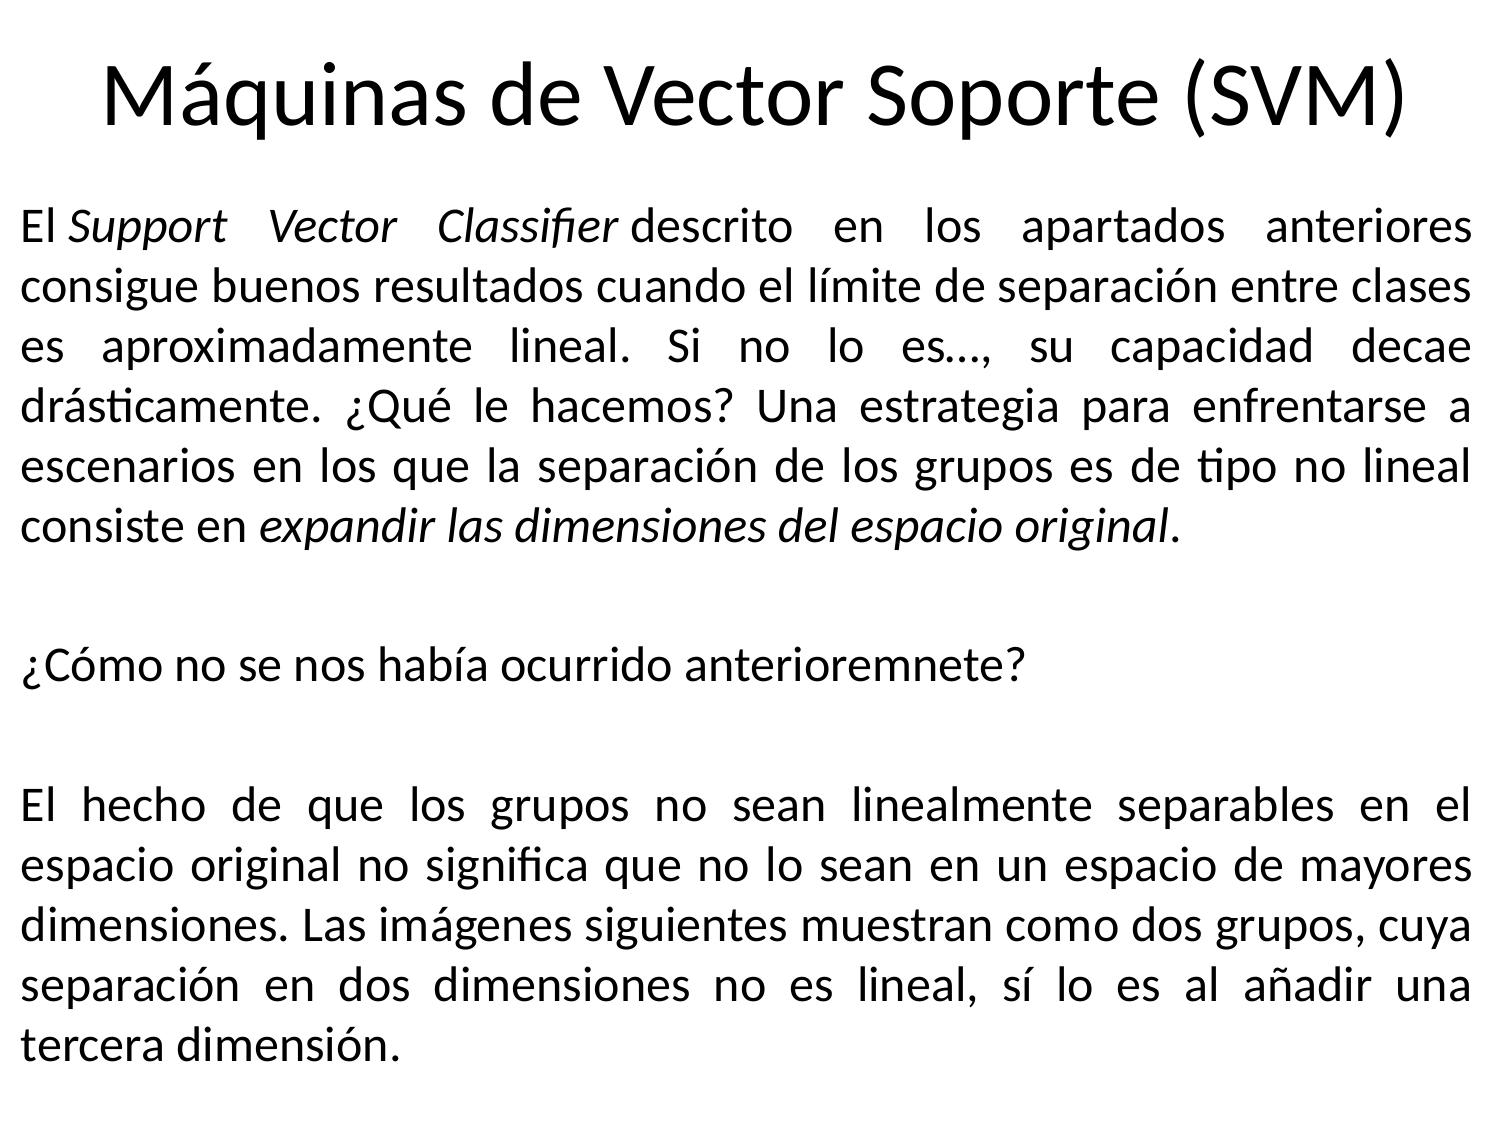

# Máquinas de Vector Soporte (SVM)
El Support Vector Classifier descrito en los apartados anteriores consigue buenos resultados cuando el límite de separación entre clases es aproximadamente lineal. Si no lo es…, su capacidad decae drásticamente. ¿Qué le hacemos? Una estrategia para enfrentarse a escenarios en los que la separación de los grupos es de tipo no lineal consiste en expandir las dimensiones del espacio original.

¿Cómo no se nos había ocurrido anterioremnete?

El hecho de que los grupos no sean linealmente separables en el espacio original no significa que no lo sean en un espacio de mayores dimensiones. Las imágenes siguientes muestran como dos grupos, cuya separación en dos dimensiones no es lineal, sí lo es al añadir una tercera dimensión.